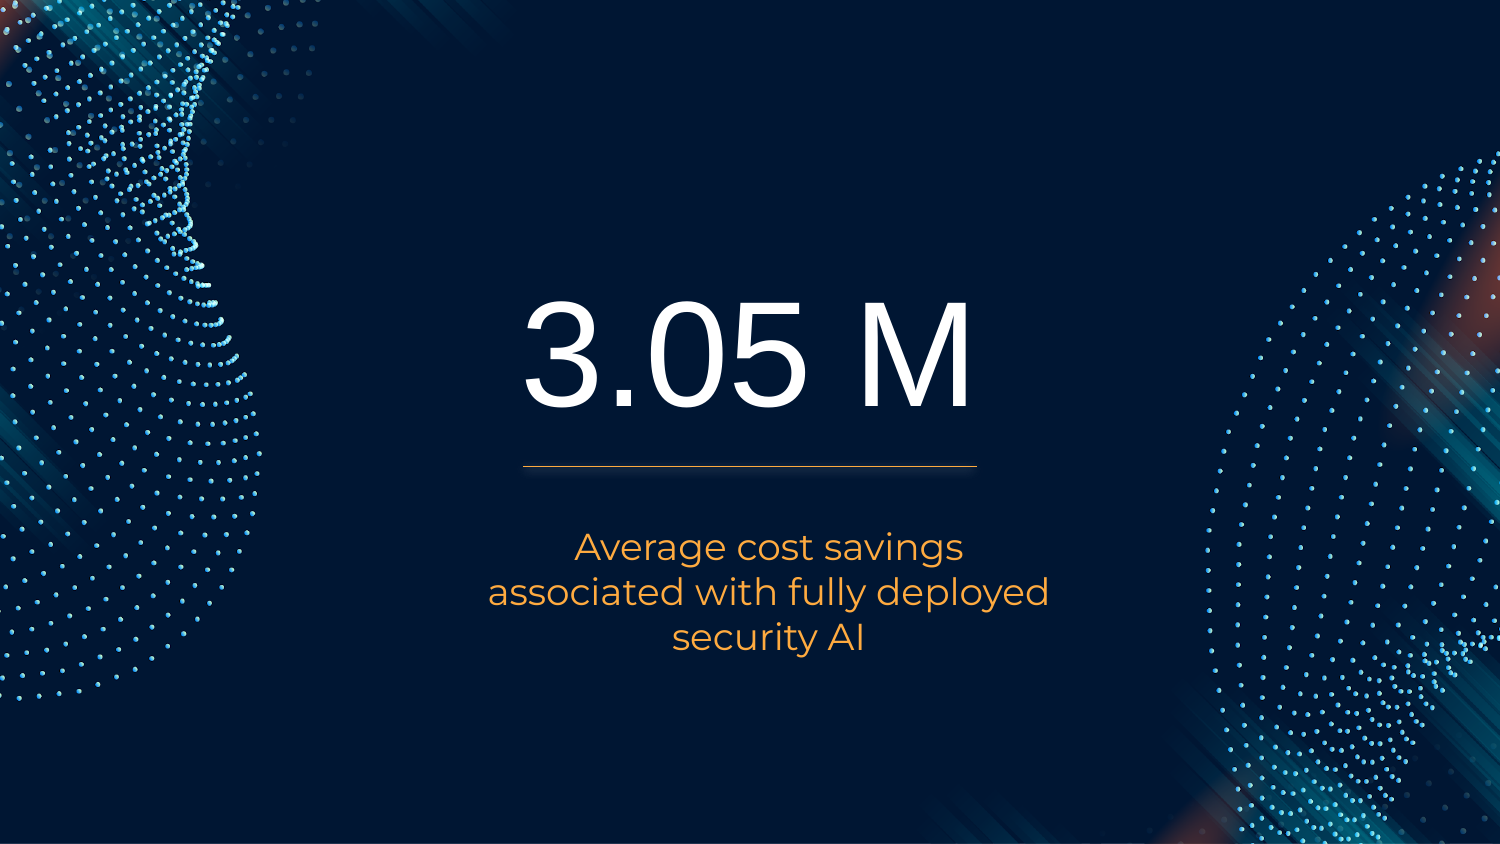

# 3.05 M
Average cost savings associated with fully deployed security AI